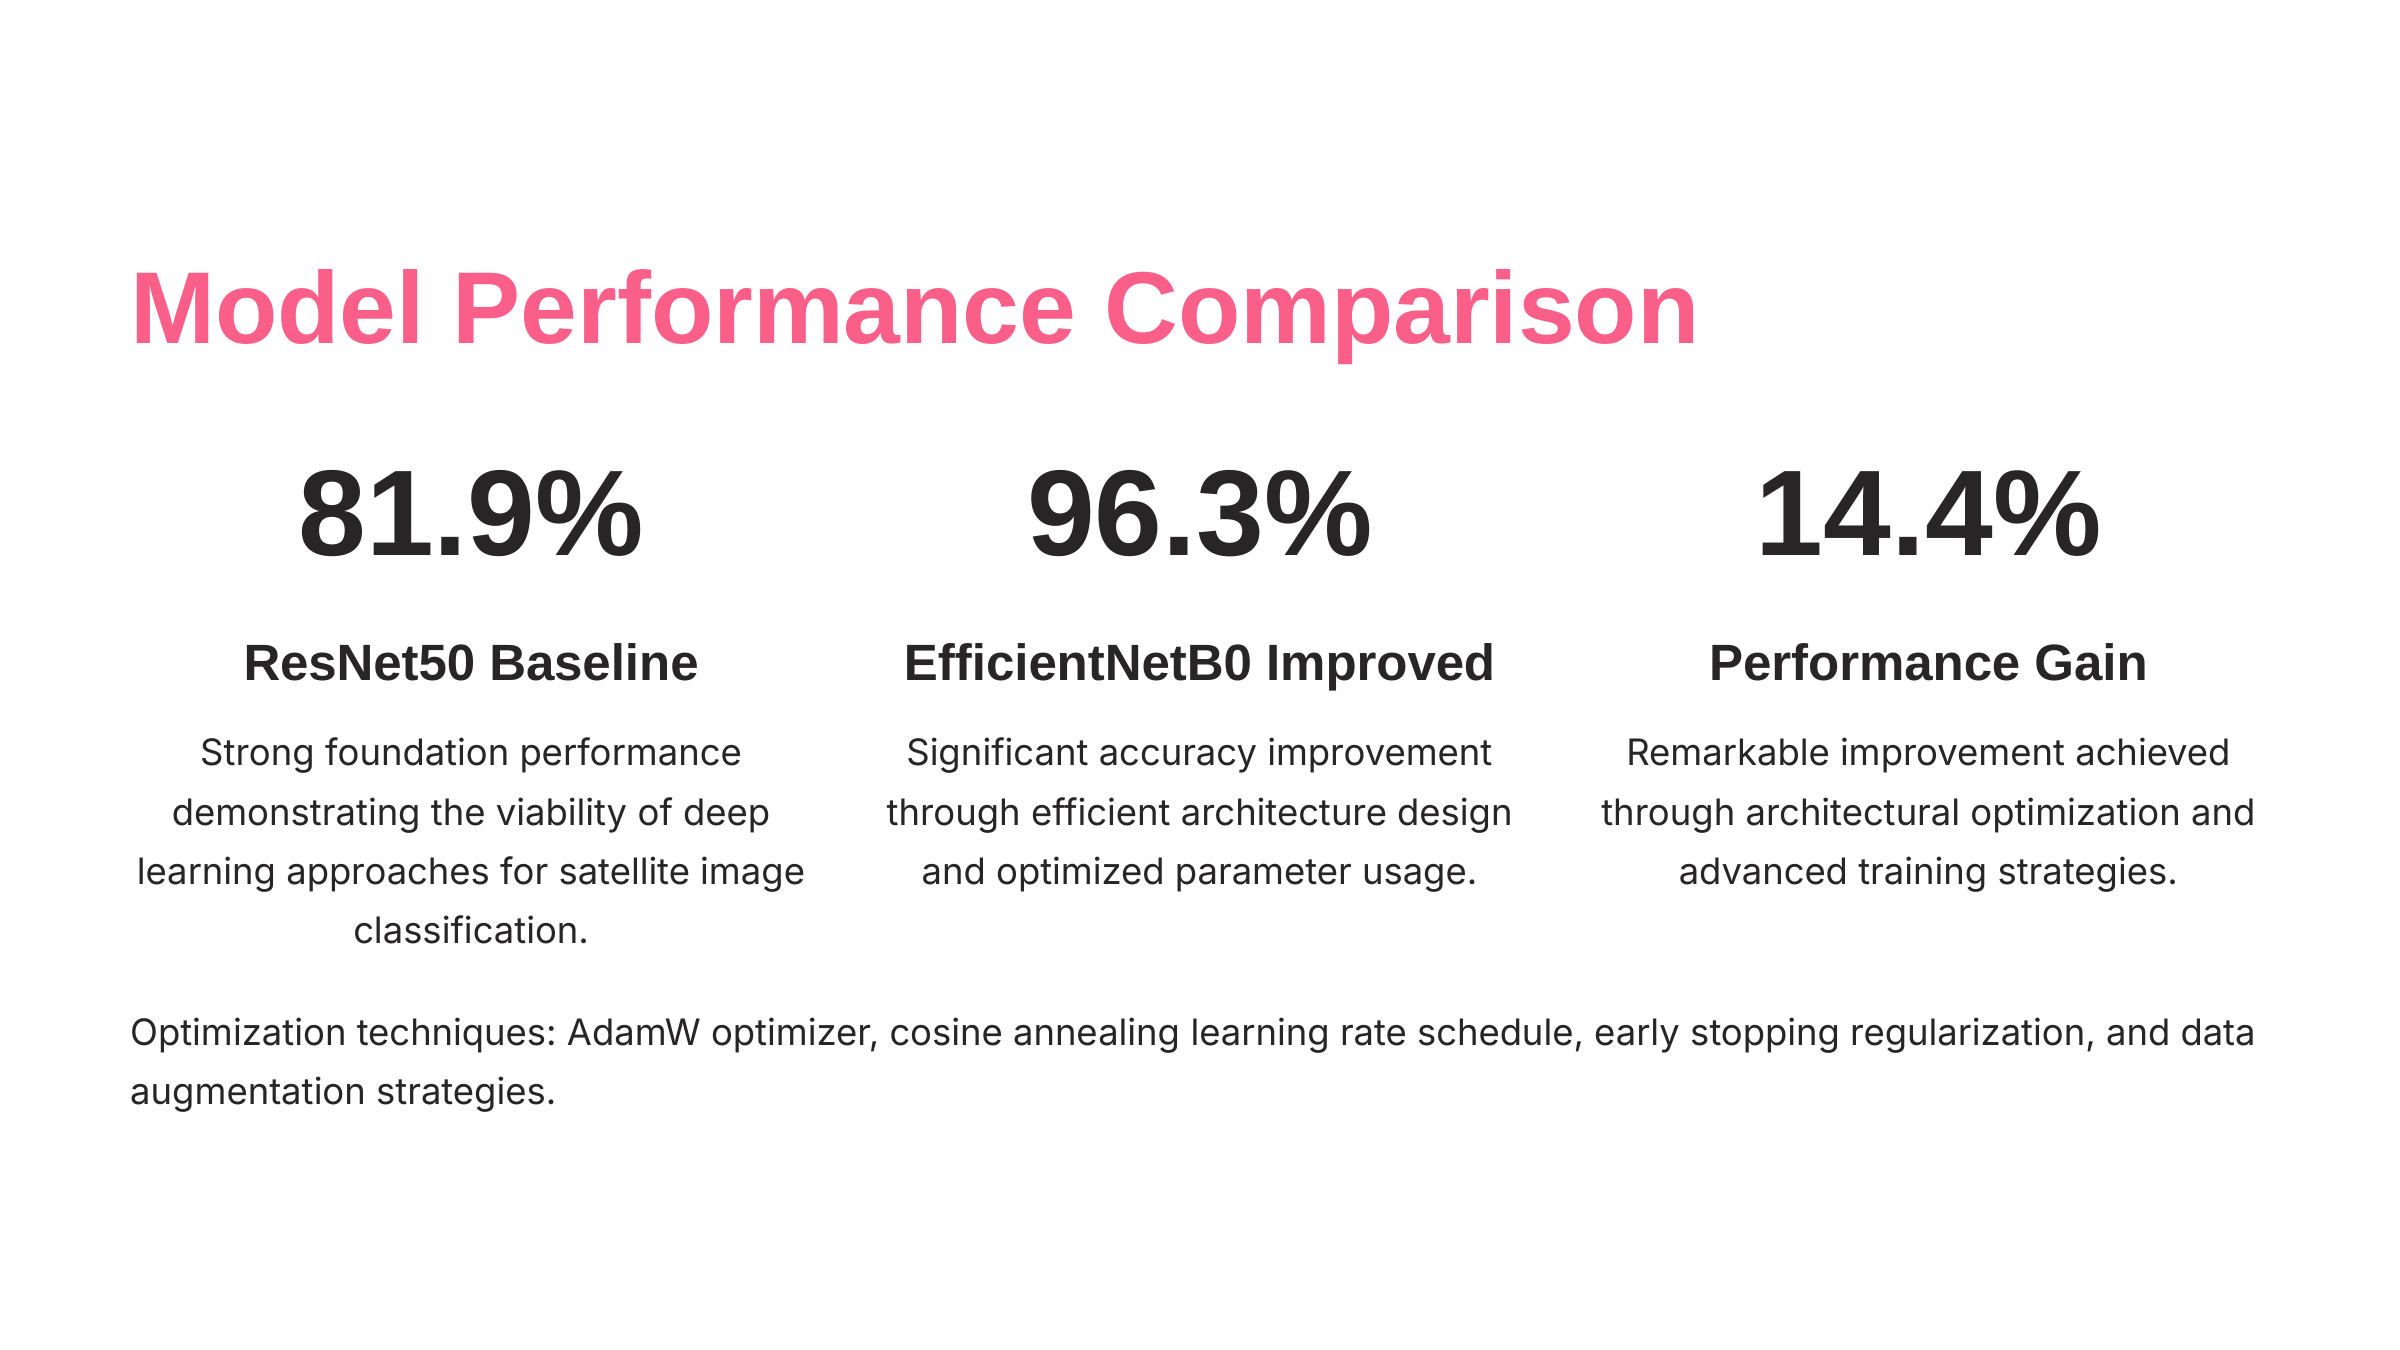

Model Performance Comparison
81.9%
96.3%
14.4%
ResNet50 Baseline
EfficientNetB0 Improved
Performance Gain
Strong foundation performance demonstrating the viability of deep learning approaches for satellite image classification.
Significant accuracy improvement through efficient architecture design and optimized parameter usage.
Remarkable improvement achieved through architectural optimization and advanced training strategies.
Optimization techniques: AdamW optimizer, cosine annealing learning rate schedule, early stopping regularization, and data augmentation strategies.